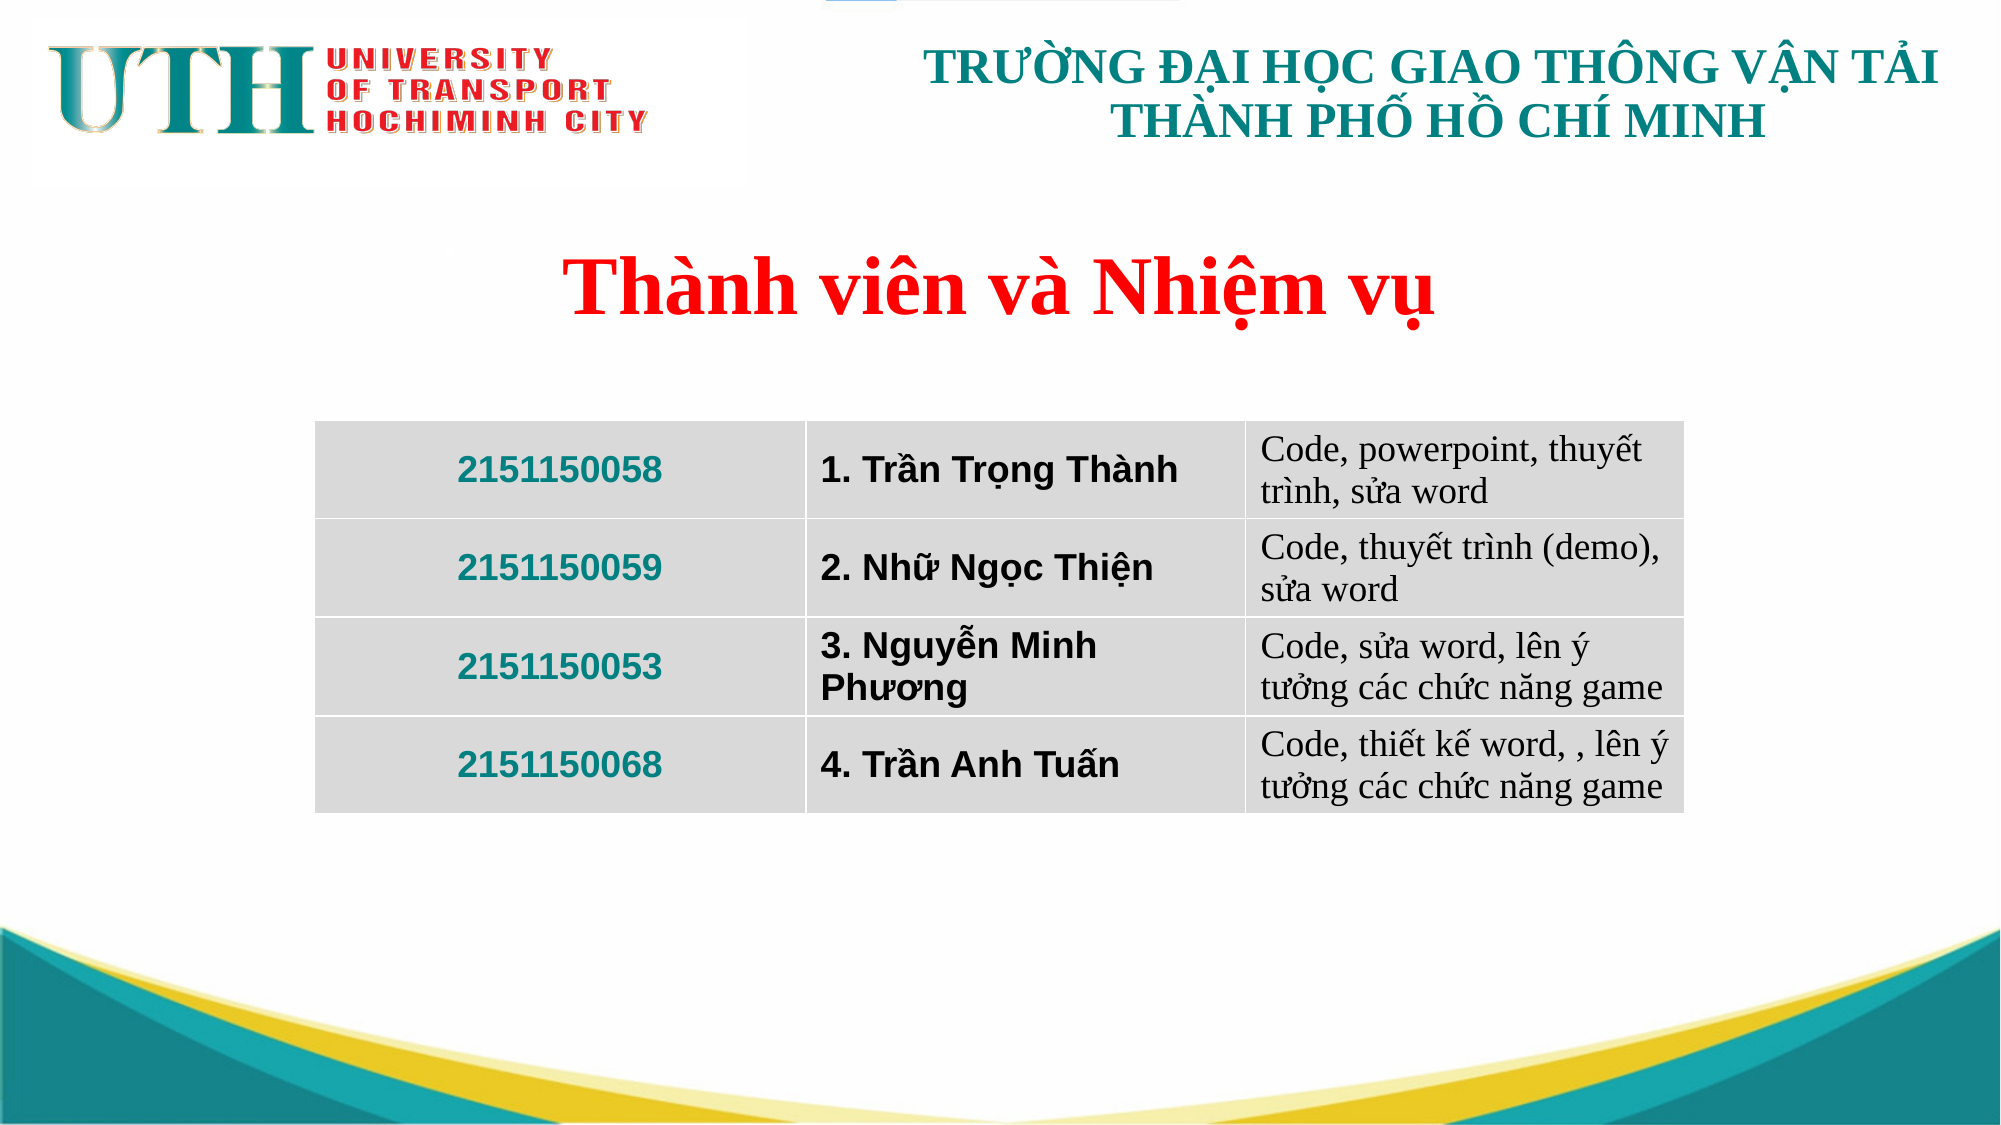

Thành viên và Nhiệm vụ
| 2151150058 | 1. Trần Trọng Thành | Code, powerpoint, thuyết trình, sửa word |
| --- | --- | --- |
| 2151150059 | 2. Nhữ Ngọc Thiện | Code, thuyết trình (demo), sửa word |
| 2151150053 | 3. Nguyễn Minh Phương | Code, sửa word, lên ý tưởng các chức năng game |
| 2151150068 | 4. Trần Anh Tuấn | Code, thiết kế word, , lên ý tưởng các chức năng game |